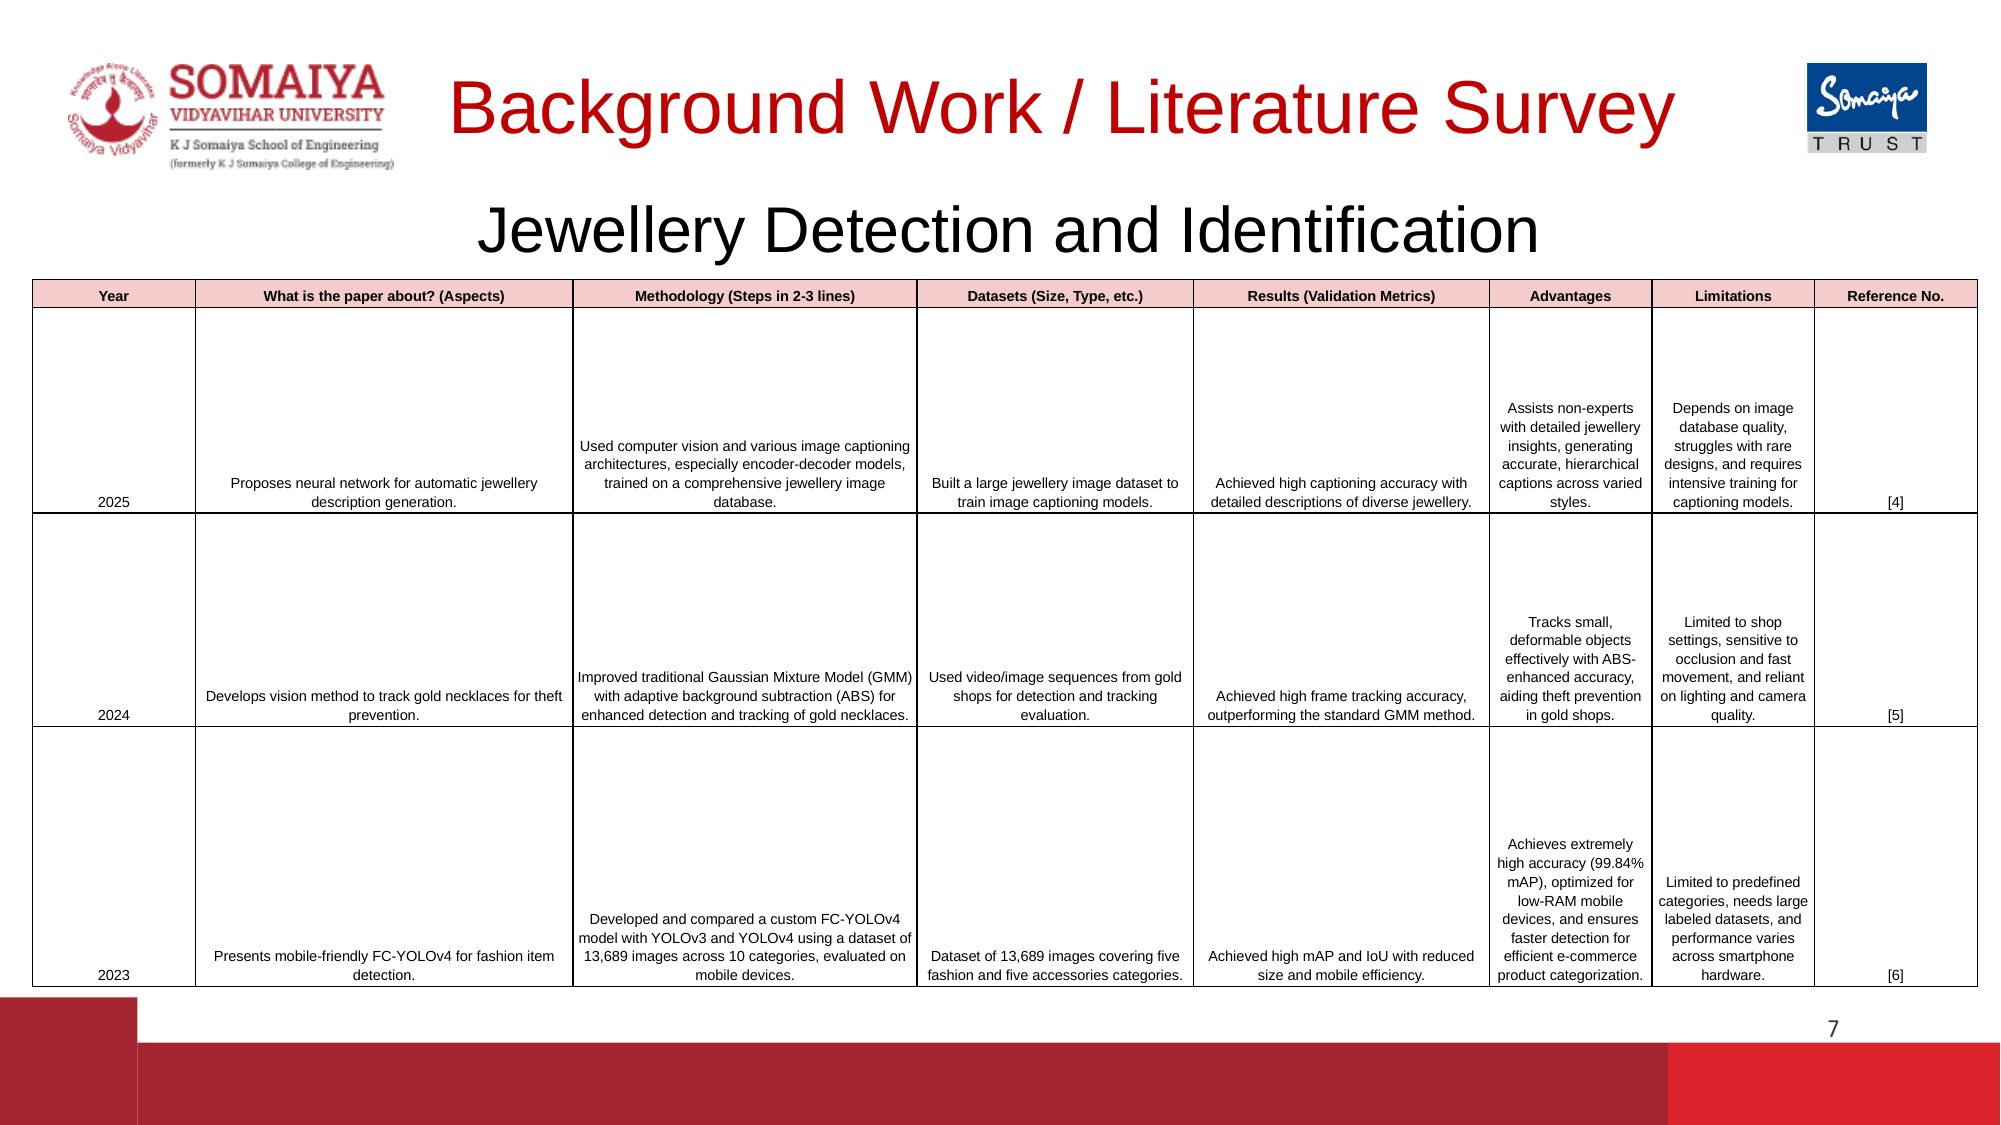

# Background Work / Literature Survey
 Jewellery Detection and Identification
| Year | What is the paper about? (Aspects) | Methodology (Steps in 2-3 lines) | Datasets (Size, Type, etc.) | Results (Validation Metrics) | Advantages | Limitations | Reference No. |
| --- | --- | --- | --- | --- | --- | --- | --- |
| 2025 | Proposes neural network for automatic jewellery description generation. | Used computer vision and various image captioning architectures, especially encoder-decoder models, trained on a comprehensive jewellery image database. | Built a large jewellery image dataset to train image captioning models. | Achieved high captioning accuracy with detailed descriptions of diverse jewellery. | Assists non-experts with detailed jewellery insights, generating accurate, hierarchical captions across varied styles. | Depends on image database quality, struggles with rare designs, and requires intensive training for captioning models. | [4] |
| 2024 | Develops vision method to track gold necklaces for theft prevention. | Improved traditional Gaussian Mixture Model (GMM) with adaptive background subtraction (ABS) for enhanced detection and tracking of gold necklaces. | Used video/image sequences from gold shops for detection and tracking evaluation. | Achieved high frame tracking accuracy, outperforming the standard GMM method. | Tracks small, deformable objects effectively with ABS-enhanced accuracy, aiding theft prevention in gold shops. | Limited to shop settings, sensitive to occlusion and fast movement, and reliant on lighting and camera quality. | [5] |
| 2023 | Presents mobile-friendly FC-YOLOv4 for fashion item detection. | Developed and compared a custom FC-YOLOv4 model with YOLOv3 and YOLOv4 using a dataset of 13,689 images across 10 categories, evaluated on mobile devices. | Dataset of 13,689 images covering five fashion and five accessories categories. | Achieved high mAP and IoU with reduced size and mobile efficiency. | Achieves extremely high accuracy (99.84% mAP), optimized for low-RAM mobile devices, and ensures faster detection for efficient e-commerce product categorization. | Limited to predefined categories, needs large labeled datasets, and performance varies across smartphone hardware. | [6] |
7